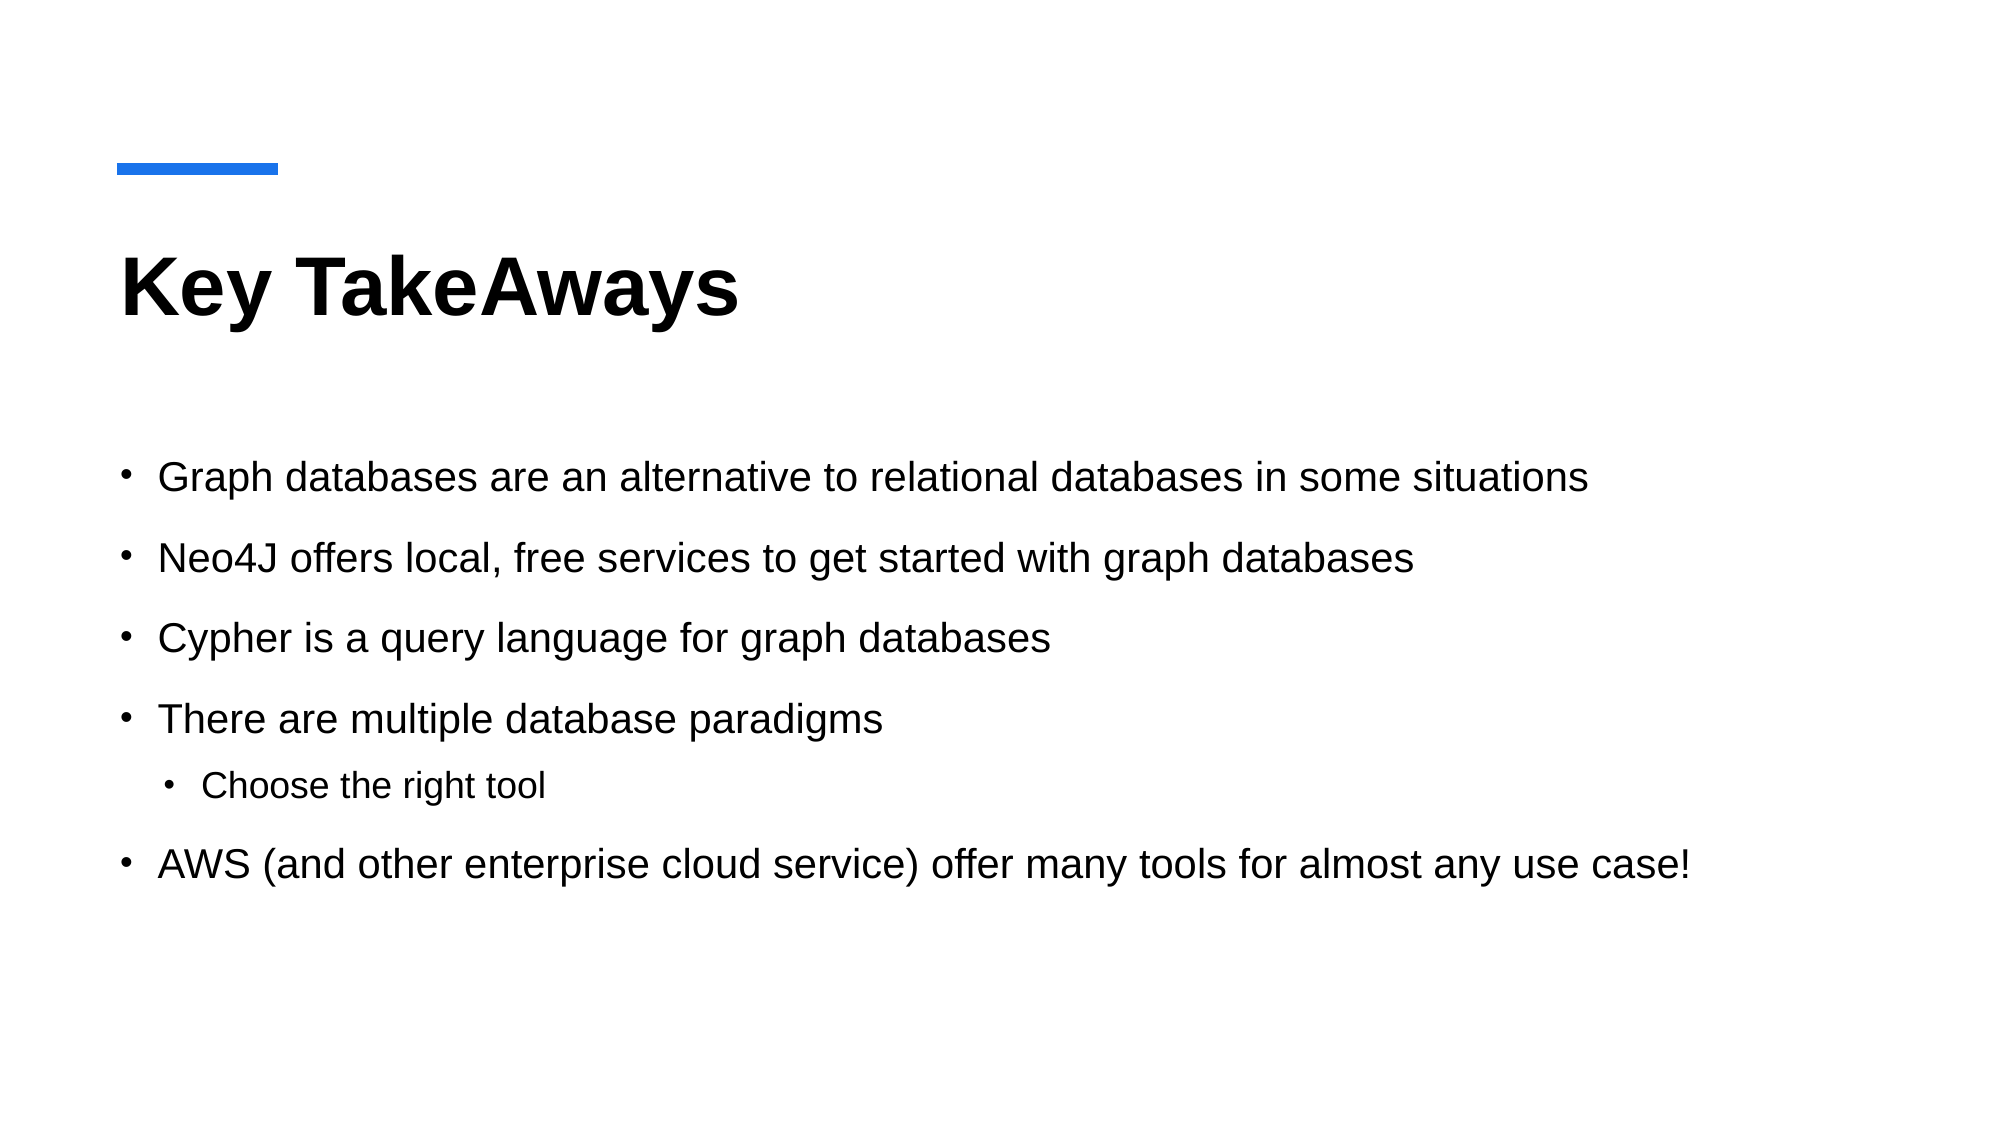

# Key TakeAways
Graph databases are an alternative to relational databases in some situations
Neo4J offers local, free services to get started with graph databases
Cypher is a query language for graph databases
There are multiple database paradigms
Choose the right tool
AWS (and other enterprise cloud service) offer many tools for almost any use case!